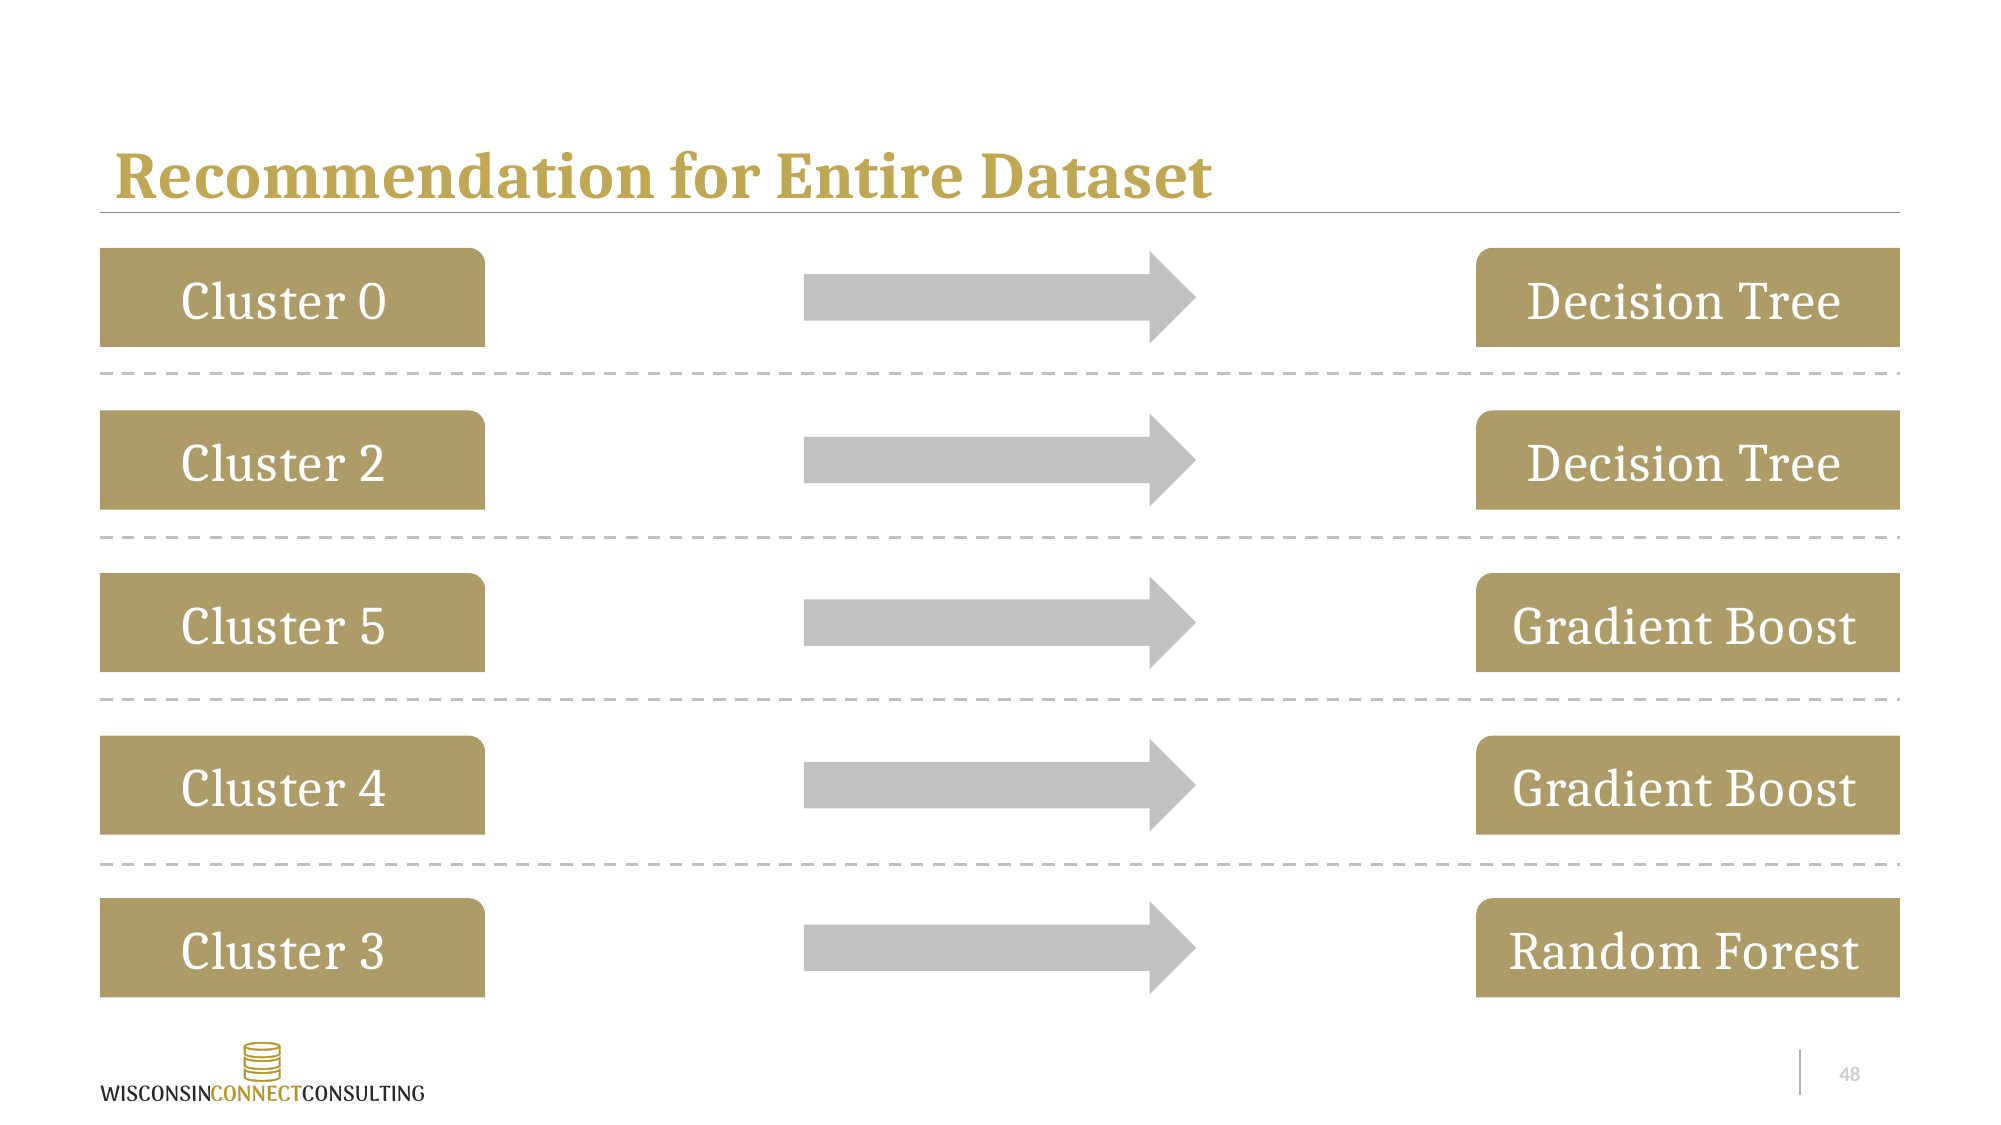

# Recommendation for Entire Dataset
Cluster 0
Decision Tree

Cluster 2
Decision Tree

Cluster 5
Gradient Boost

Cluster 4
Gradient Boost

Cluster 3
Random Forest

48